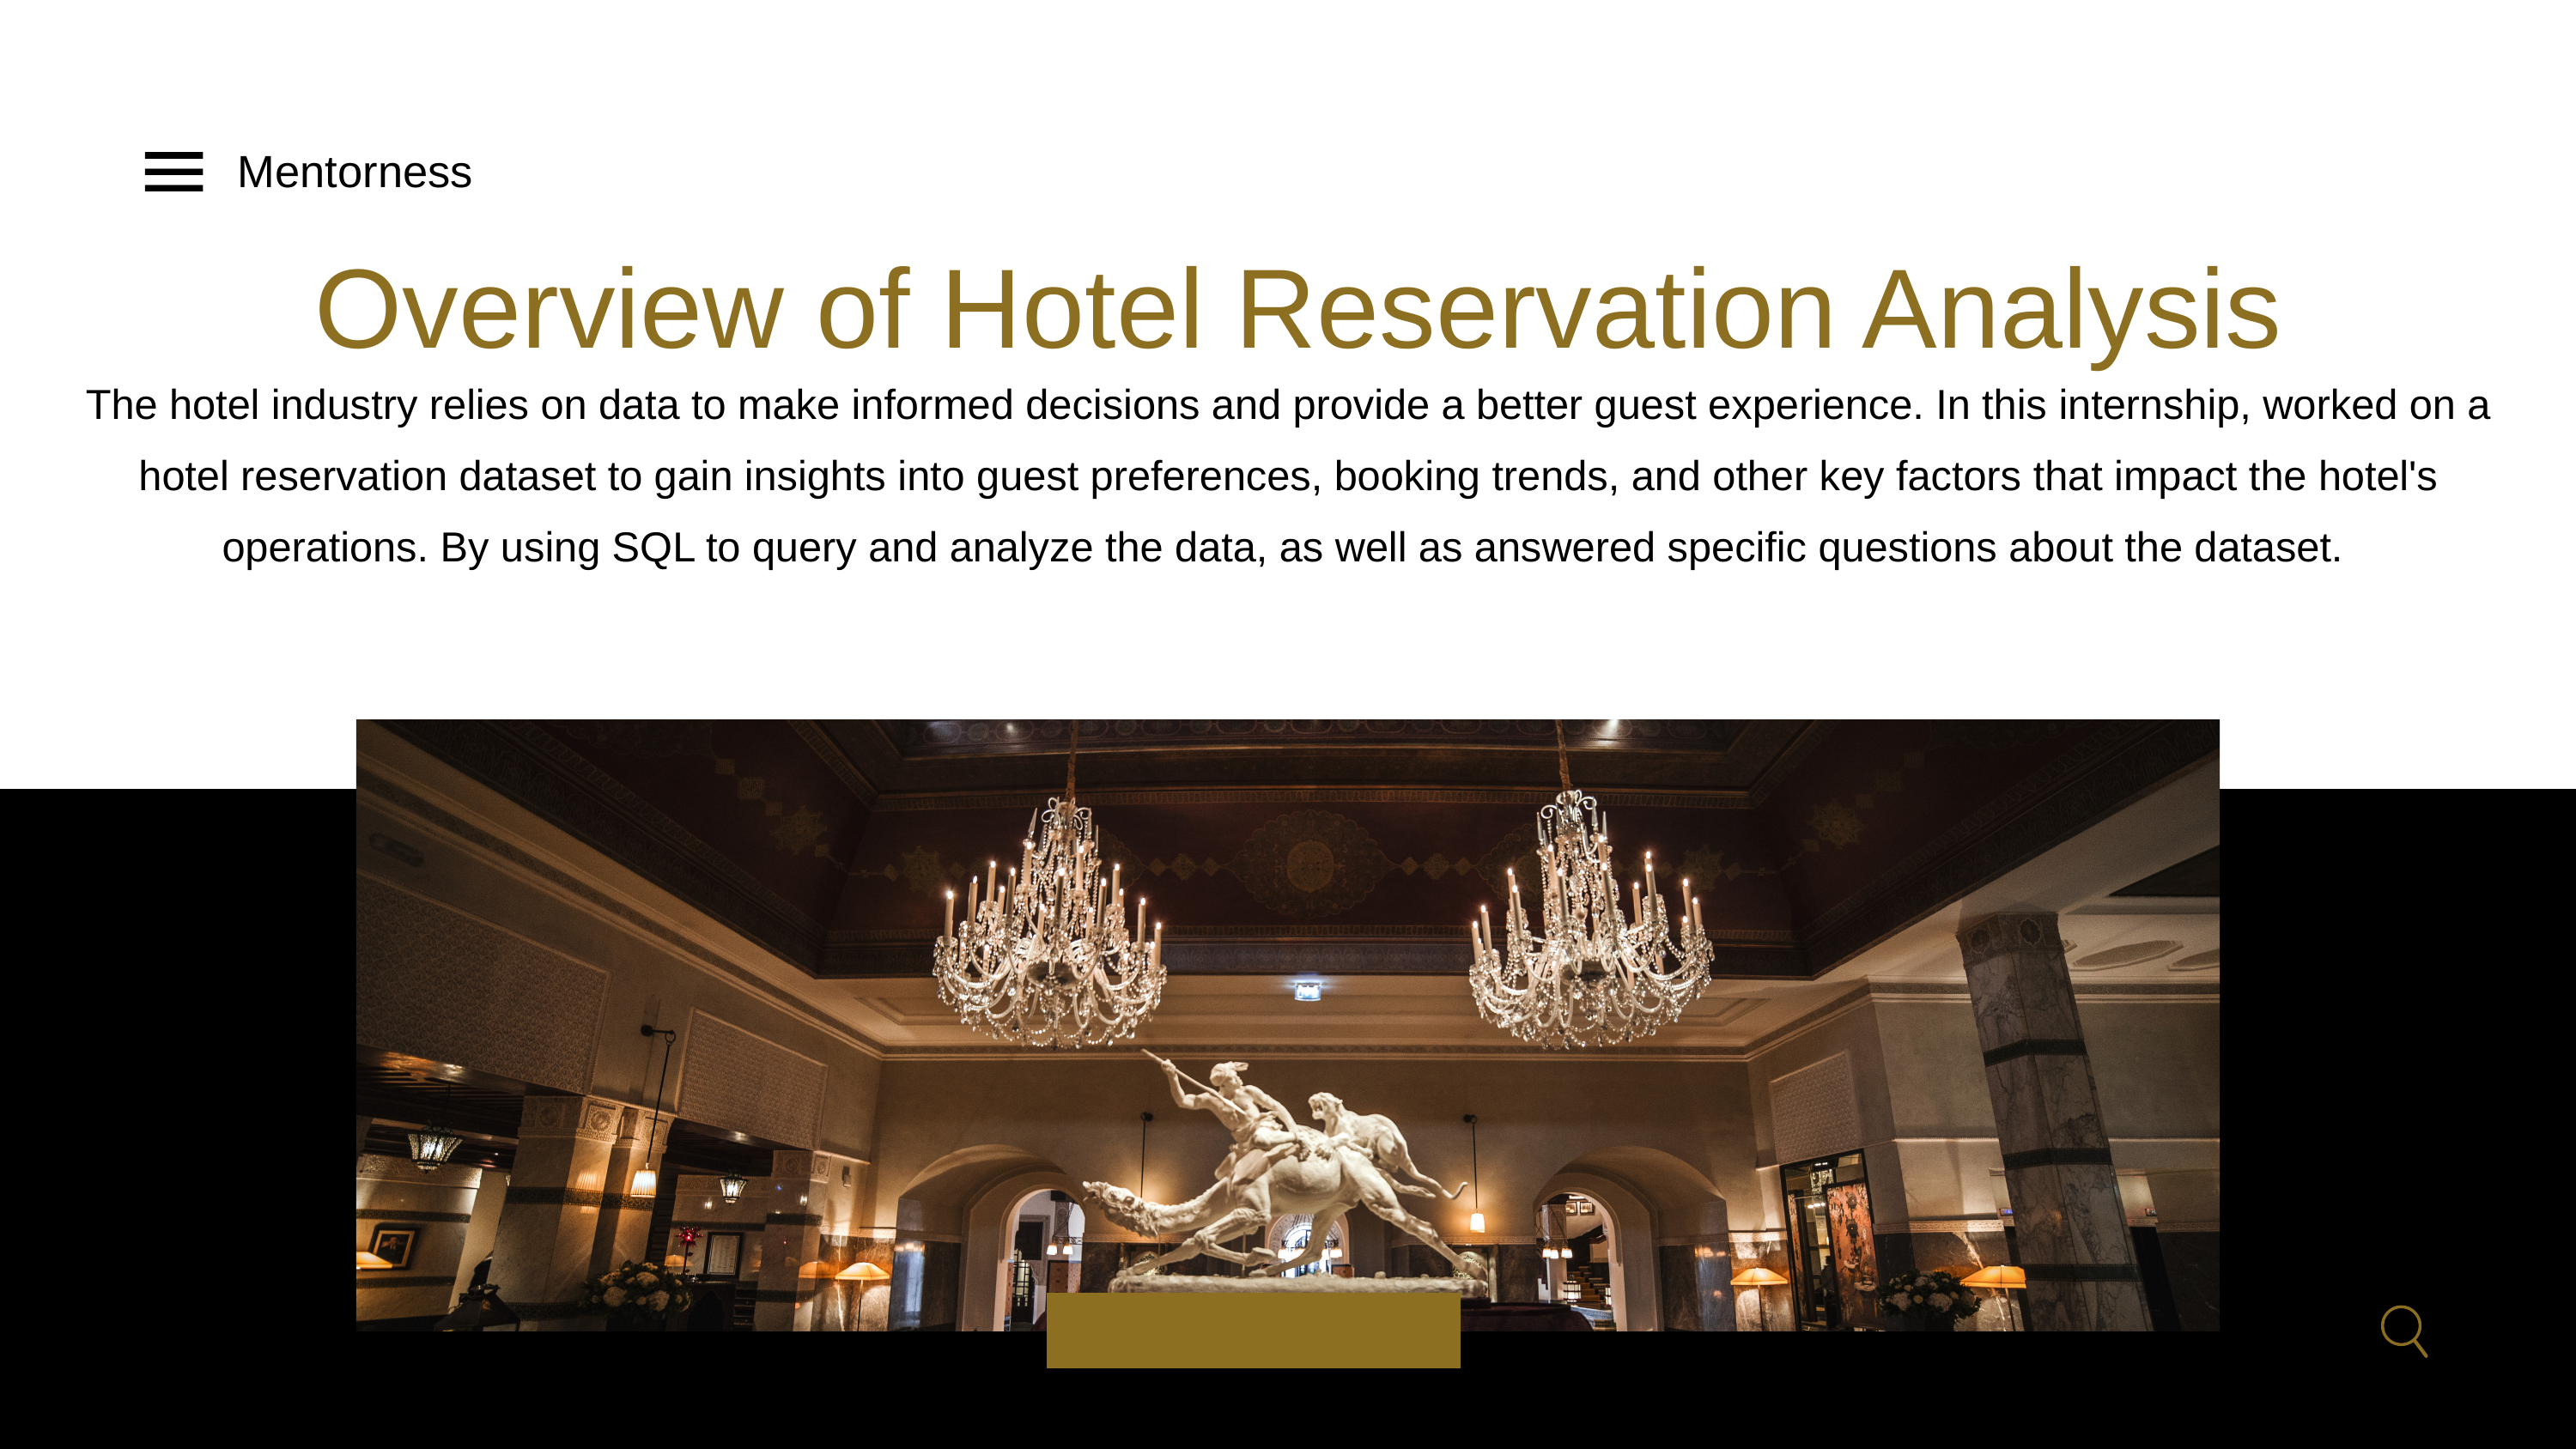

Mentorness

Overview of Hotel Reservation Analysis
The hotel industry relies on data to make informed decisions and provide a better guest experience. In this internship, worked on a hotel reservation dataset to gain insights into guest preferences, booking trends, and other key factors that impact the hotel's operations. By using SQL to query and analyze the data, as well as answered specific questions about the dataset.